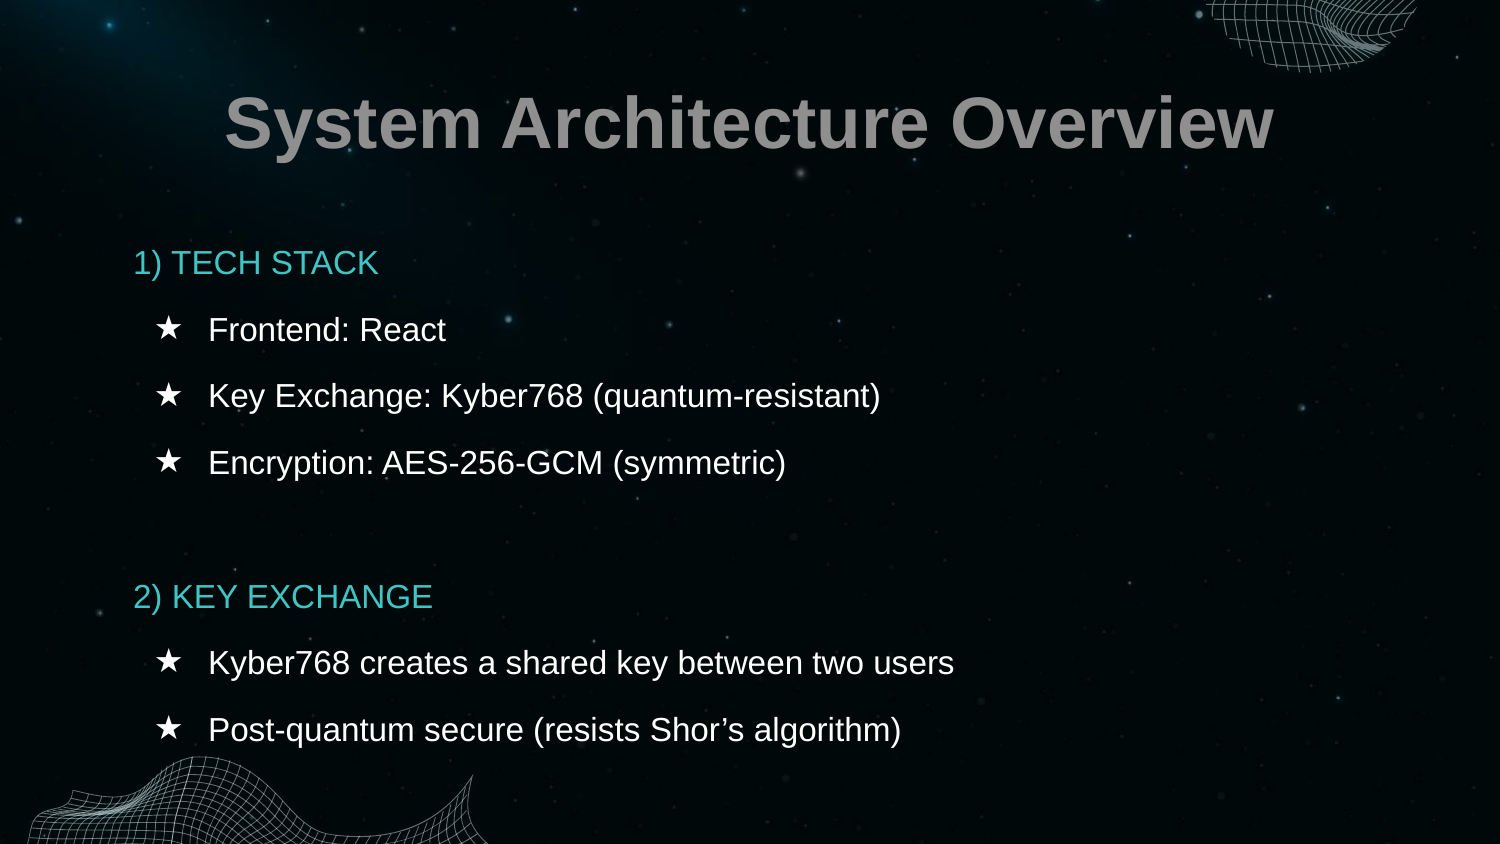

System Architecture Overview
1) TECH STACK
Frontend: React
Key Exchange: Kyber768 (quantum-resistant)
Encryption: AES-256-GCM (symmetric)

2) KEY EXCHANGE
Kyber768 creates a shared key between two users
Post-quantum secure (resists Shor’s algorithm)